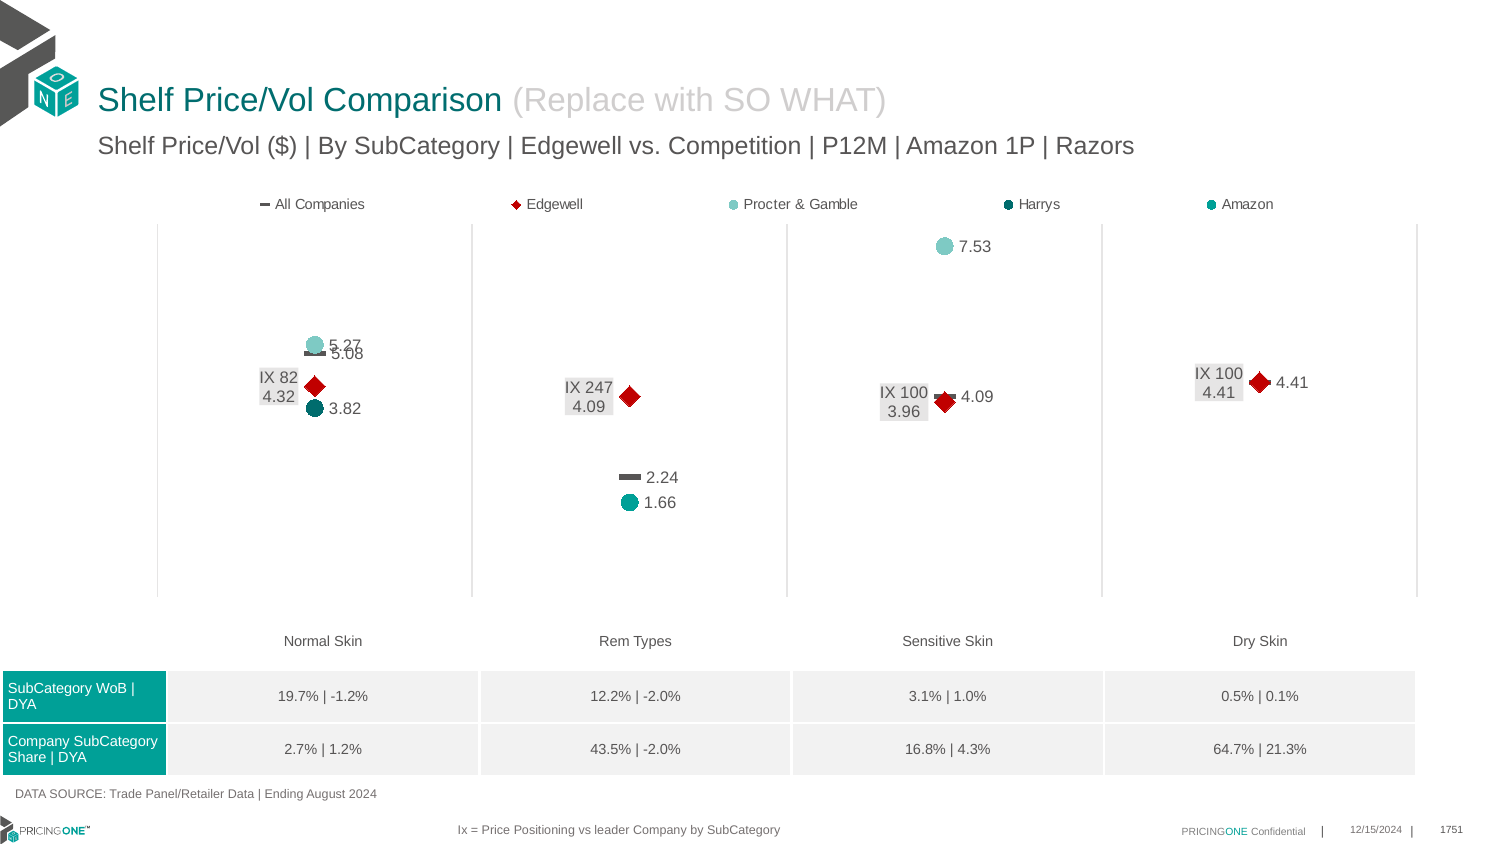

# Shelf Price/Vol Comparison (Replace with SO WHAT)
Shelf Price/Vol ($) | By SubCategory | Edgewell vs. Competition | P12M | Amazon 1P | Razors

### Chart

| Category | All Companies | Edgewell | Procter & Gamble | Harrys | Amazon |
|---|---|---|---|---|---|
| IX 82 | 5.08 | 4.32 | 5.27 | 3.82 | None |
| IX 247 | 2.24 | 4.09 | None | None | 1.66 |
| IX 100 | 4.09 | 3.96 | 7.53 | None | None |
| IX 100 | 4.41 | 4.41 | None | None | None |
|  | Normal Skin | Rem Types | Sensitive Skin | Dry Skin |
| --- | --- | --- | --- | --- |
| SubCategory WoB | DYA | 19.7% | -1.2% | 12.2% | -2.0% | 3.1% | 1.0% | 0.5% | 0.1% |
| Company SubCategory Share | DYA | 2.7% | 1.2% | 43.5% | -2.0% | 16.8% | 4.3% | 64.7% | 21.3% |
DATA SOURCE: Trade Panel/Retailer Data | Ending August 2024
Ix = Price Positioning vs leader Company by SubCategory
12/15/2024
1751